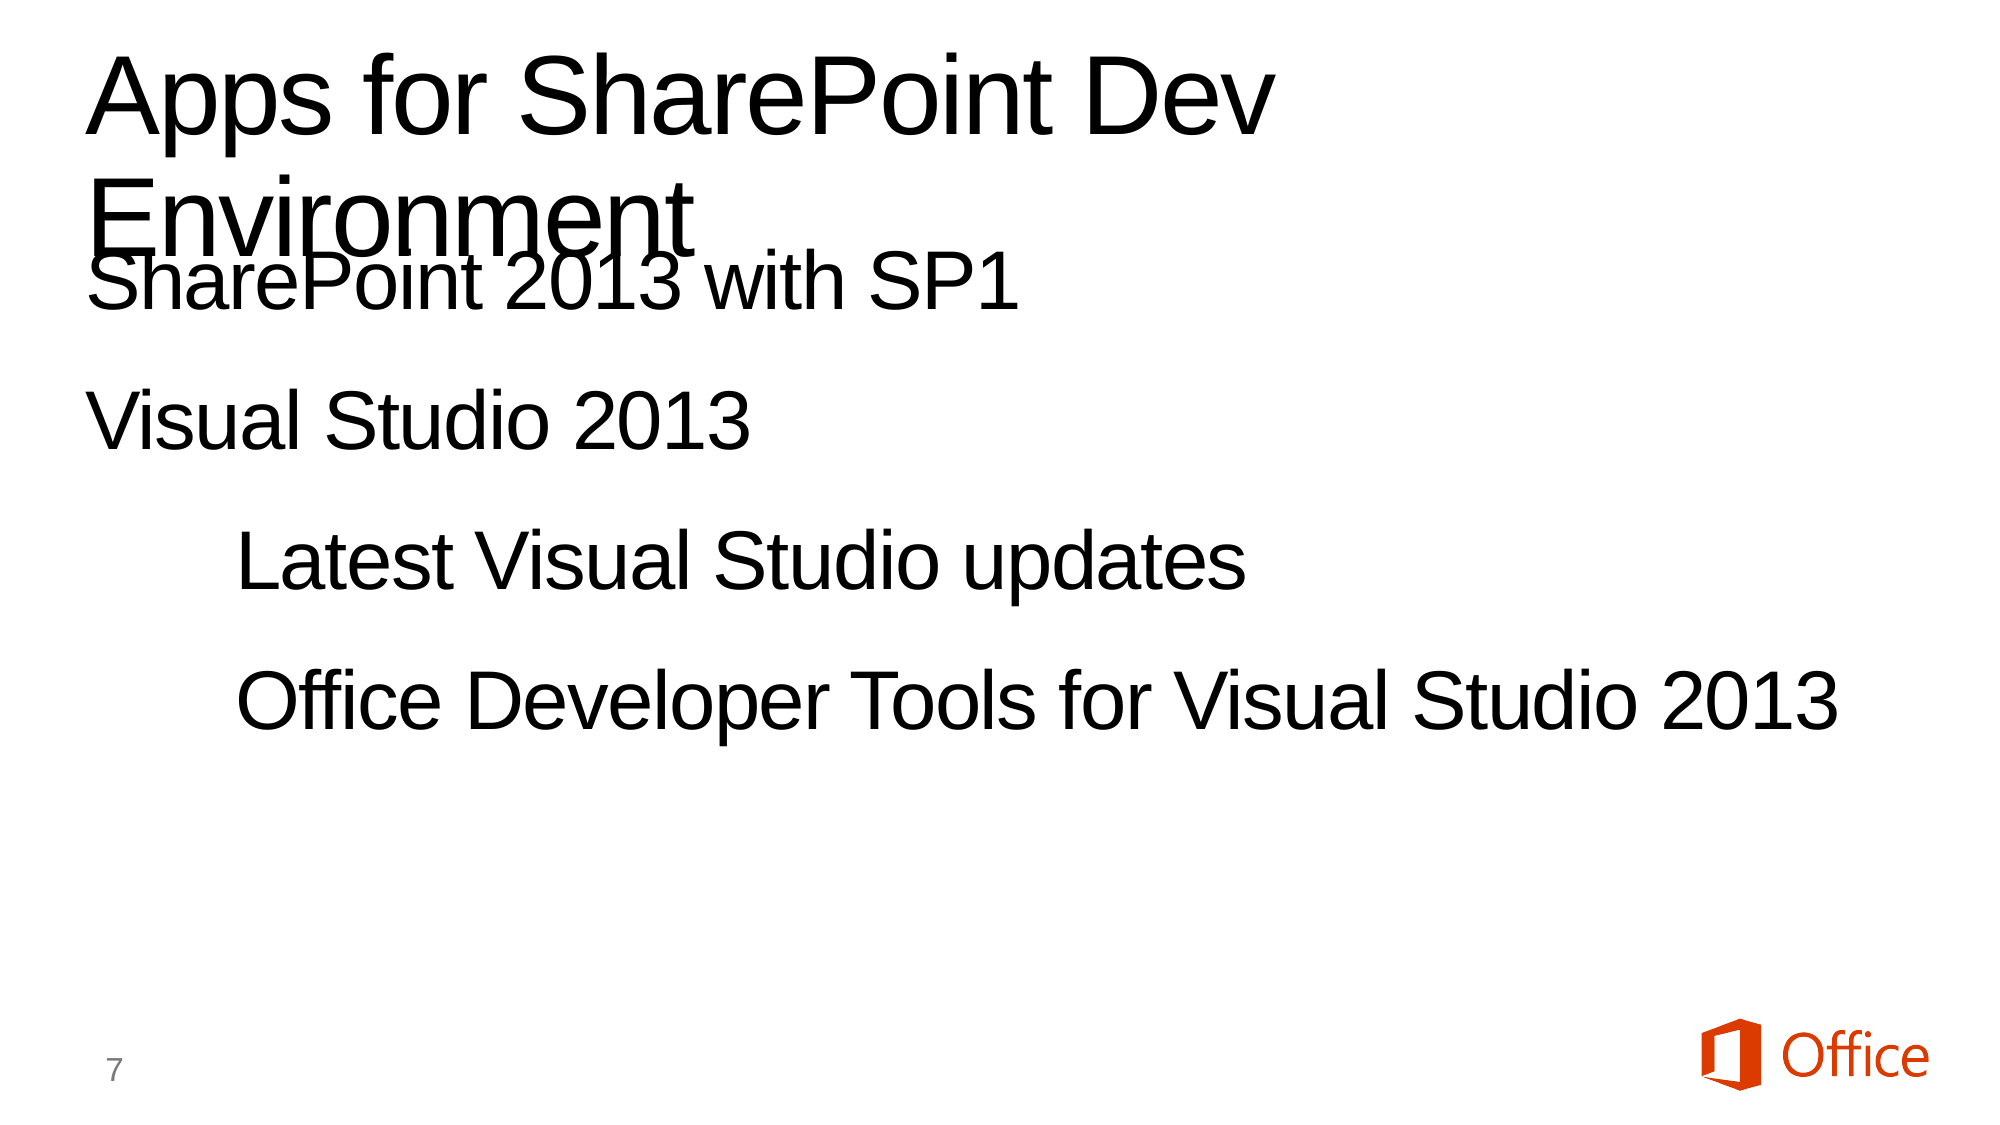

# Apps for SharePoint Dev Environment
SharePoint 2013 with SP1
Visual Studio 2013
	Latest Visual Studio updates
	Office Developer Tools for Visual Studio 2013

7